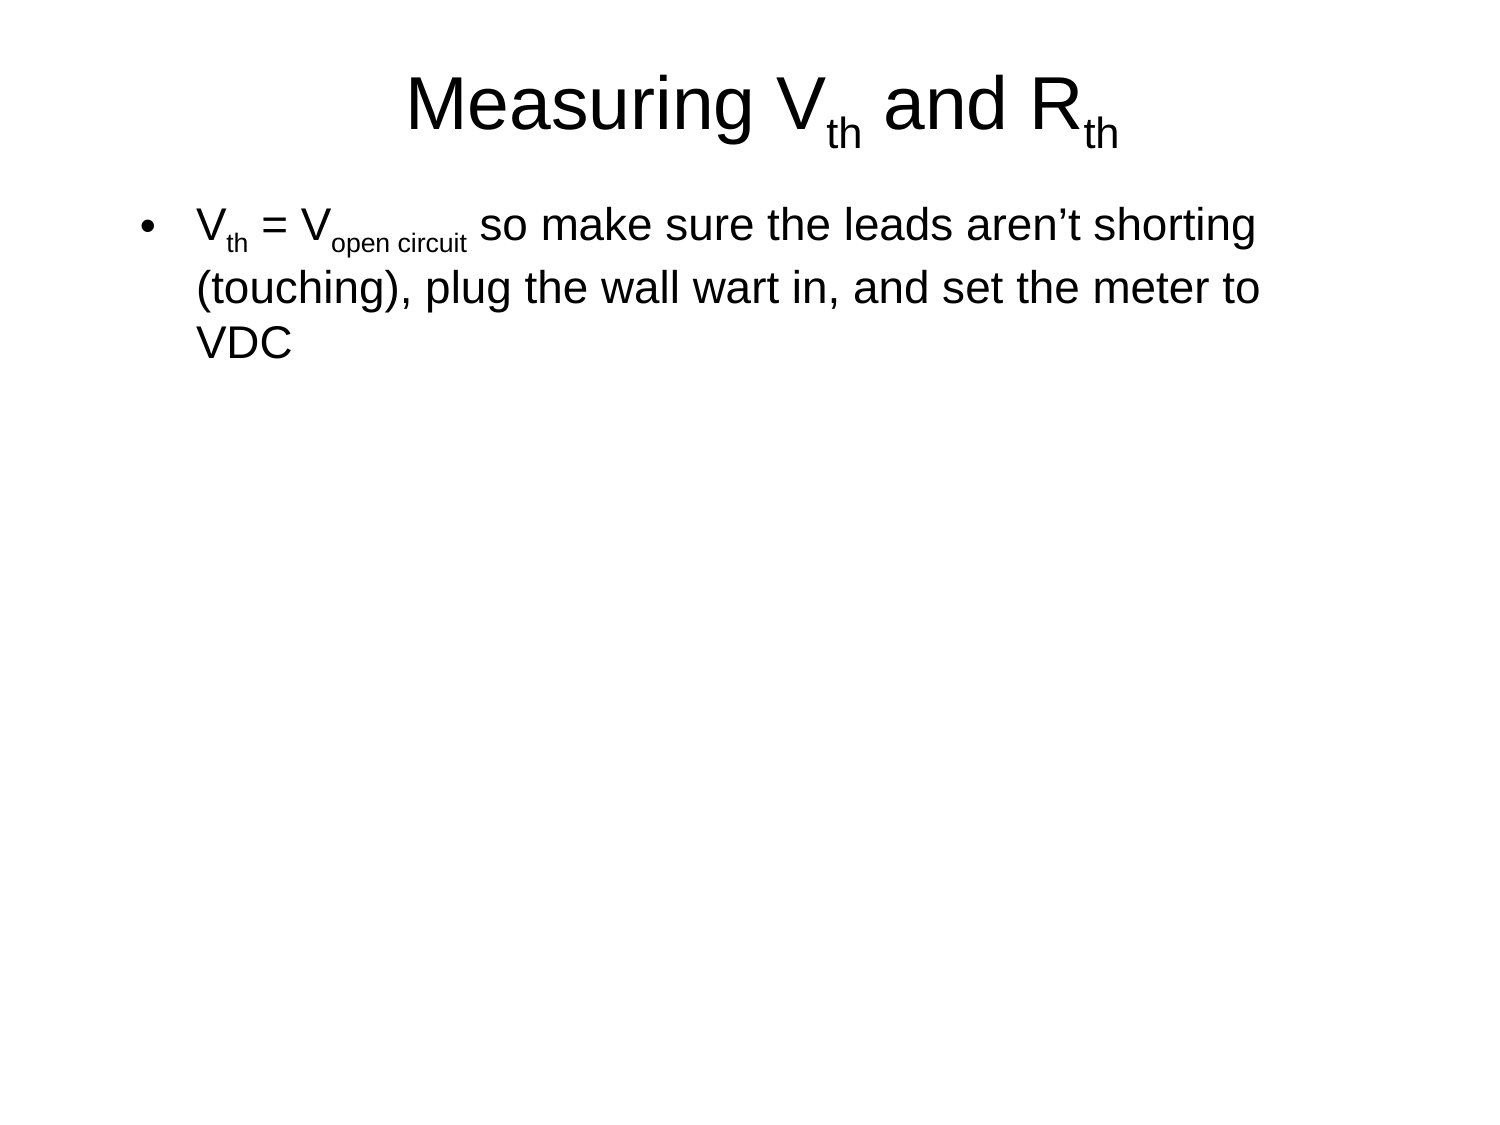

# Measuring Vth and Rth
Vth = Vopen circuit so make sure the leads aren’t shorting (touching), plug the wall wart in, and set the meter to VDC